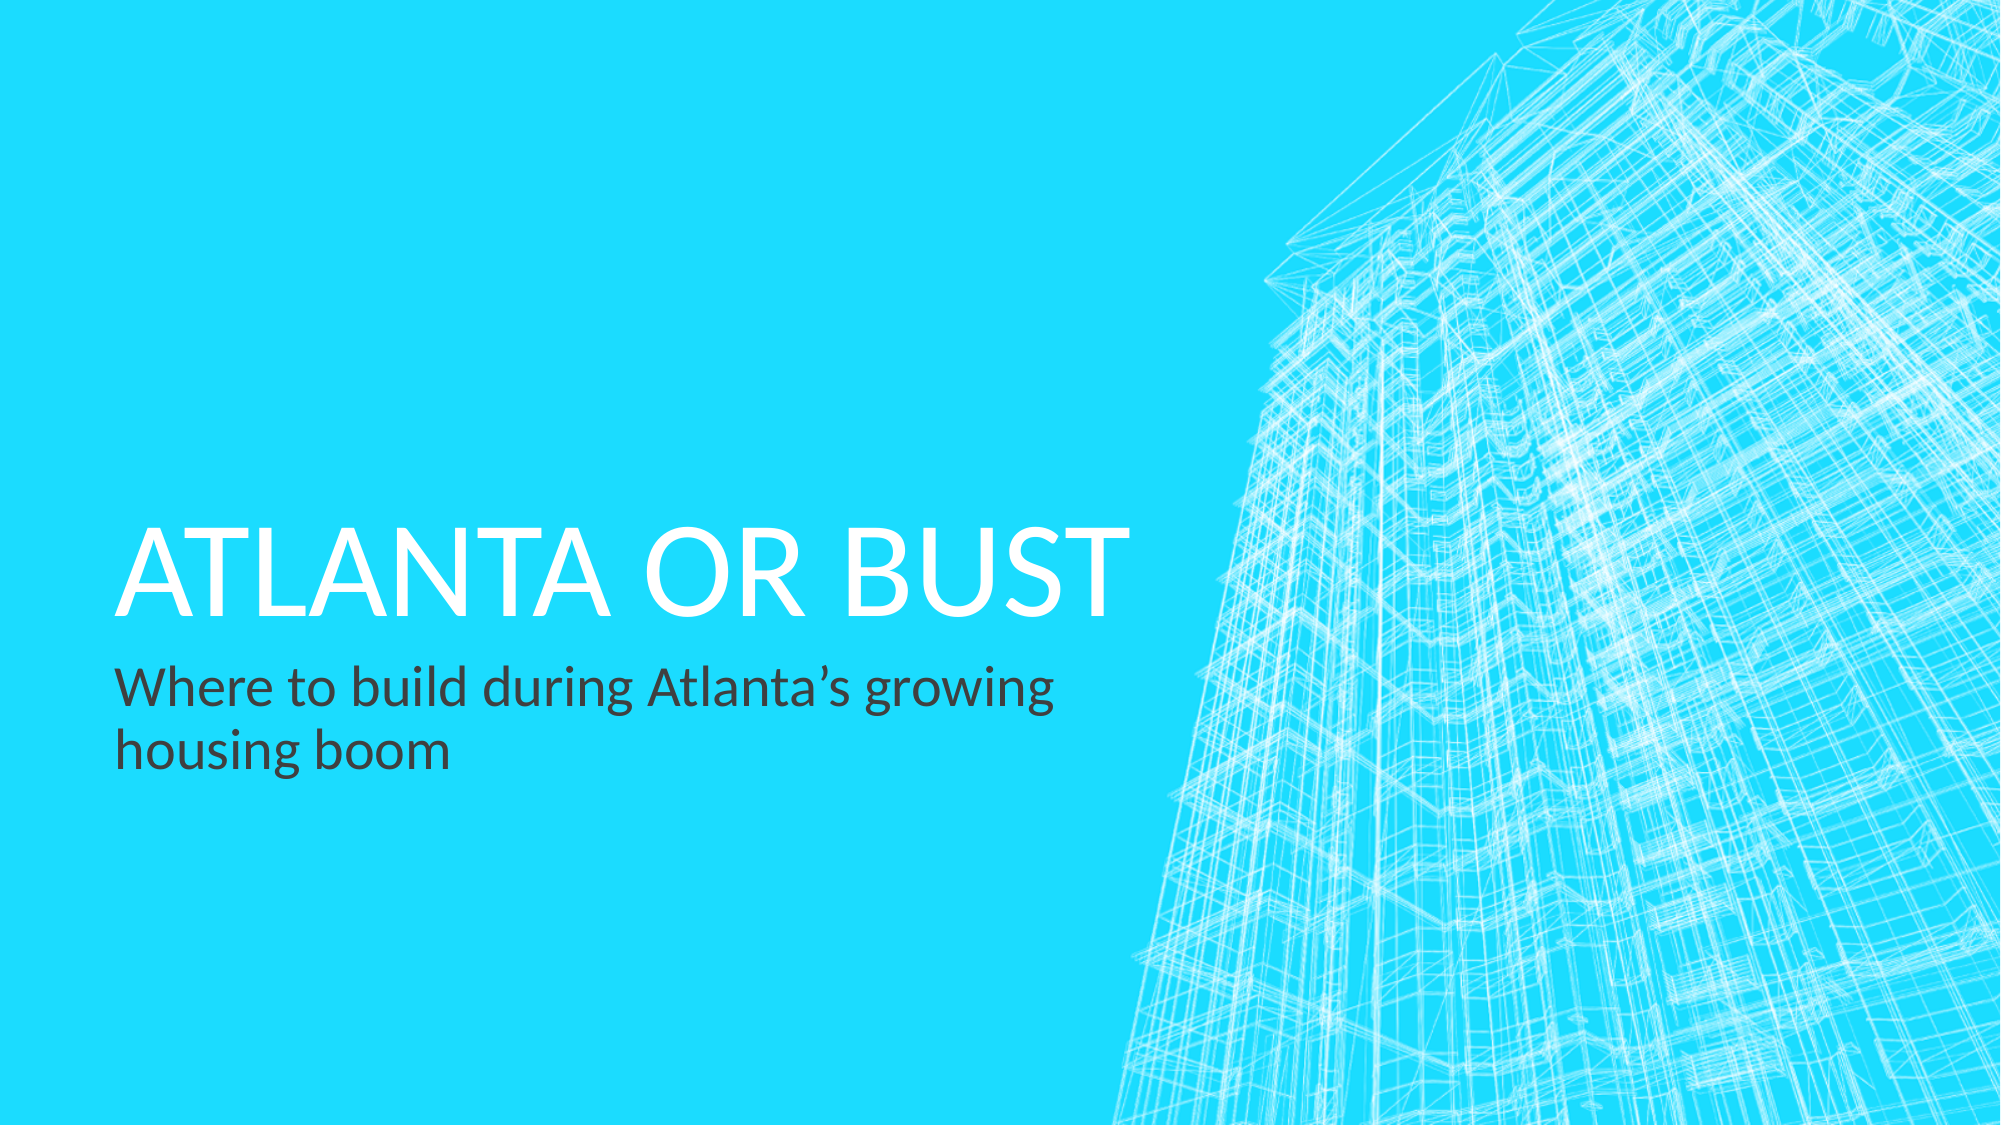

# Atlanta or bust
Where to build during Atlanta’s growing housing boom